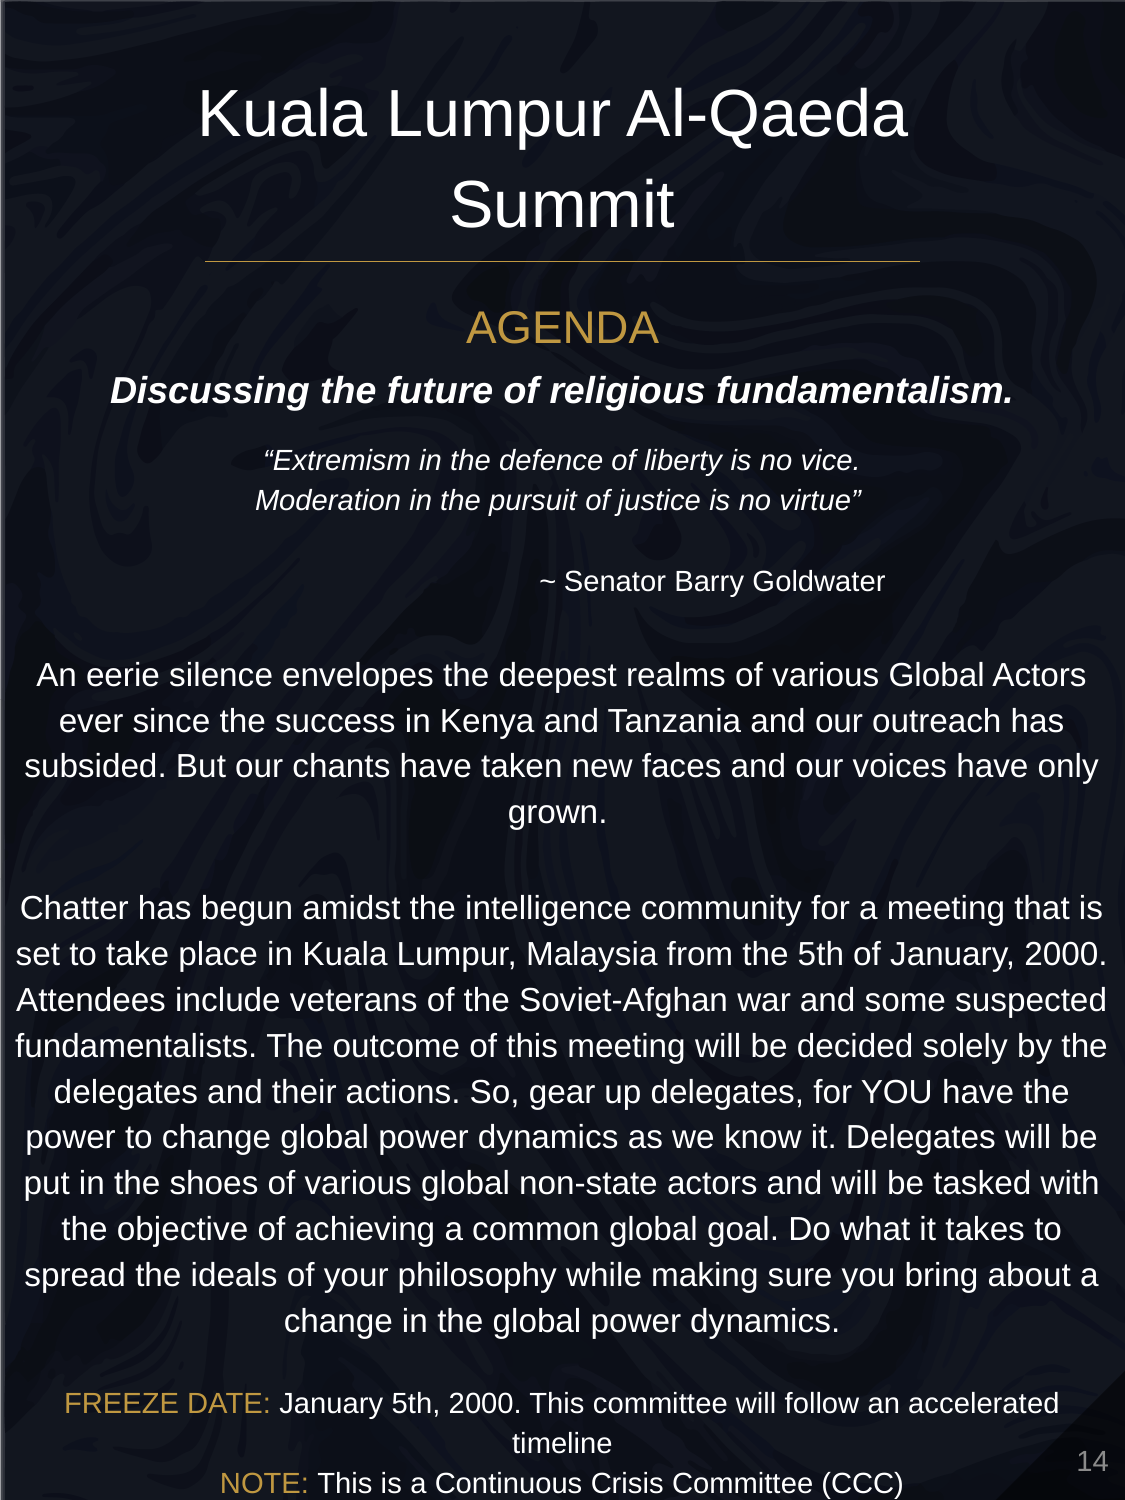

Kuala Lumpur Al-Qaeda
Summit
AGENDA
Discussing the future of religious fundamentalism.
 “Extremism in the defence of liberty is no vice.
Moderation in the pursuit of justice is no virtue”
									~ Senator Barry Goldwater
An eerie silence envelopes the deepest realms of various Global Actors ever since the success in Kenya and Tanzania and our outreach has subsided. But our chants have taken new faces and our voices have only grown.
Chatter has begun amidst the intelligence community for a meeting that is set to take place in Kuala Lumpur, Malaysia from the 5th of January, 2000. Attendees include veterans of the Soviet-Afghan war and some suspected fundamentalists. The outcome of this meeting will be decided solely by the delegates and their actions. So, gear up delegates, for YOU have the power to change global power dynamics as we know it. Delegates will be put in the shoes of various global non-state actors and will be tasked with the objective of achieving a common global goal. Do what it takes to spread the ideals of your philosophy while making sure you bring about a change in the global power dynamics.
FREEZE DATE: January 5th, 2000. This committee will follow an accelerated timeline
NOTE: This is a Continuous Crisis Committee (CCC)

14